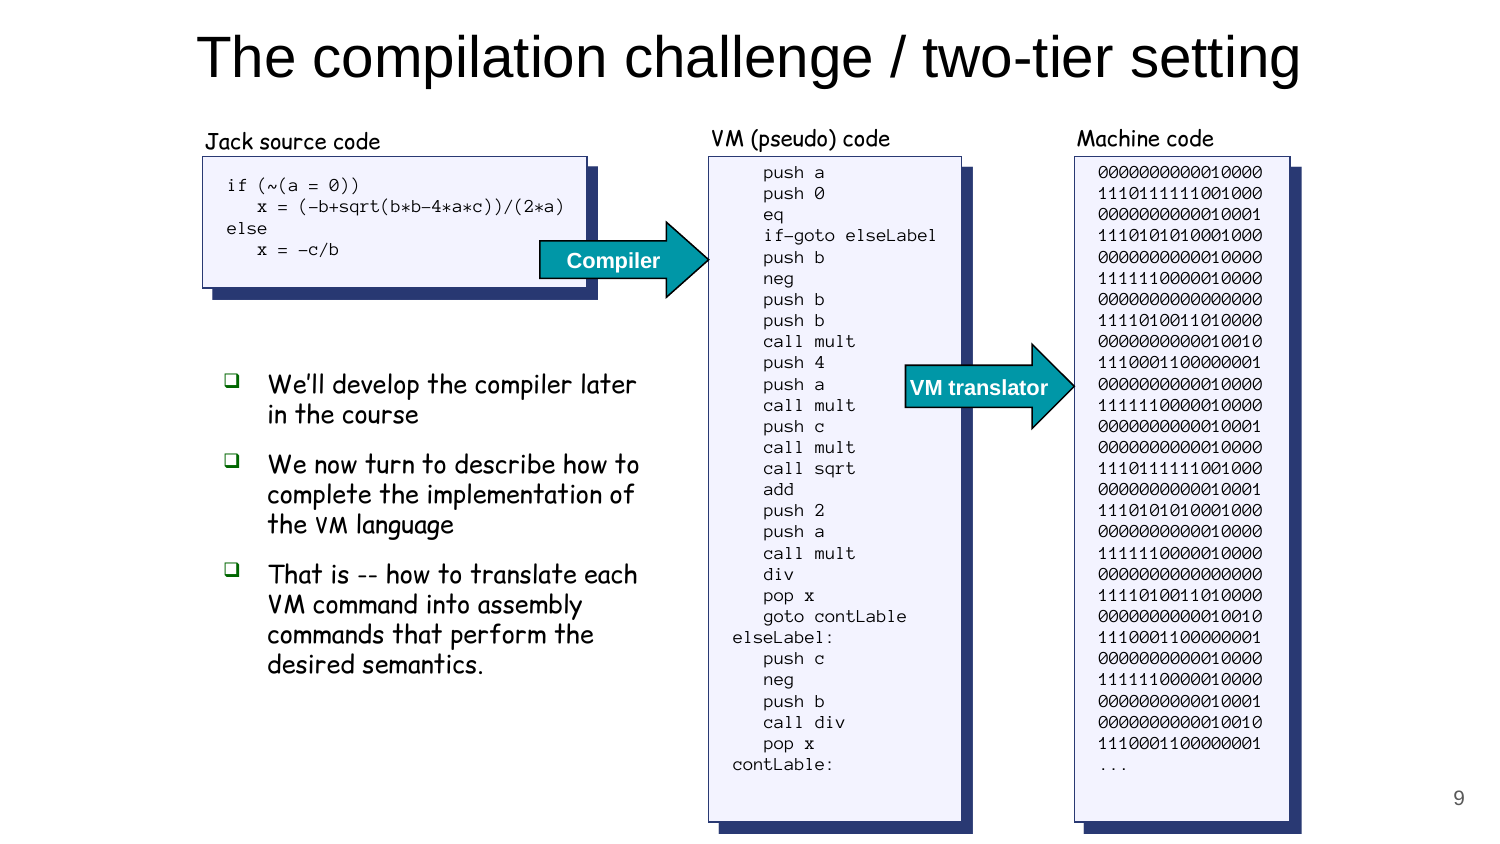

The compilation challenge / two-tier setting
VM (pseudo) code
   push a
   push 0
   eq
   if-goto elseLabel
   push b
   neg
   push b
   push b
   call mult
   push 4
   push a
   call mult
   push c
   call mult
   call sqrt
   add
   push 2
   push a
   call mult
   div
   pop x
   goto contLable
elseLabel:
   push c
   neg
   push b
   call div
   pop x
contLable:

Compiler
Machine code
0000000000010000
1110111111001000
0000000000010001
1110101010001000
0000000000010000
1111110000010000
0000000000000000
1111010011010000
0000000000010010
1110001100000001
0000000000010000
1111110000010000
0000000000010001
0000000000010000
1110111111001000
0000000000010001
1110101010001000
0000000000010000
1111110000010000
0000000000000000
1111010011010000
0000000000010010
1110001100000001
0000000000010000
1111110000010000
0000000000010001
0000000000010010
1110001100000001
...
VM translator
Jack source code
if (~(a = 0))
   x = (-b+sqrt(b*b–4*a*c))/(2*a)
else
   x = -c/b
We’ll develop the compiler later in the course
We now turn to describe how to complete the implementation of the VM language
That is -- how to translate each VM command into assembly commands that perform the desired semantics.
9